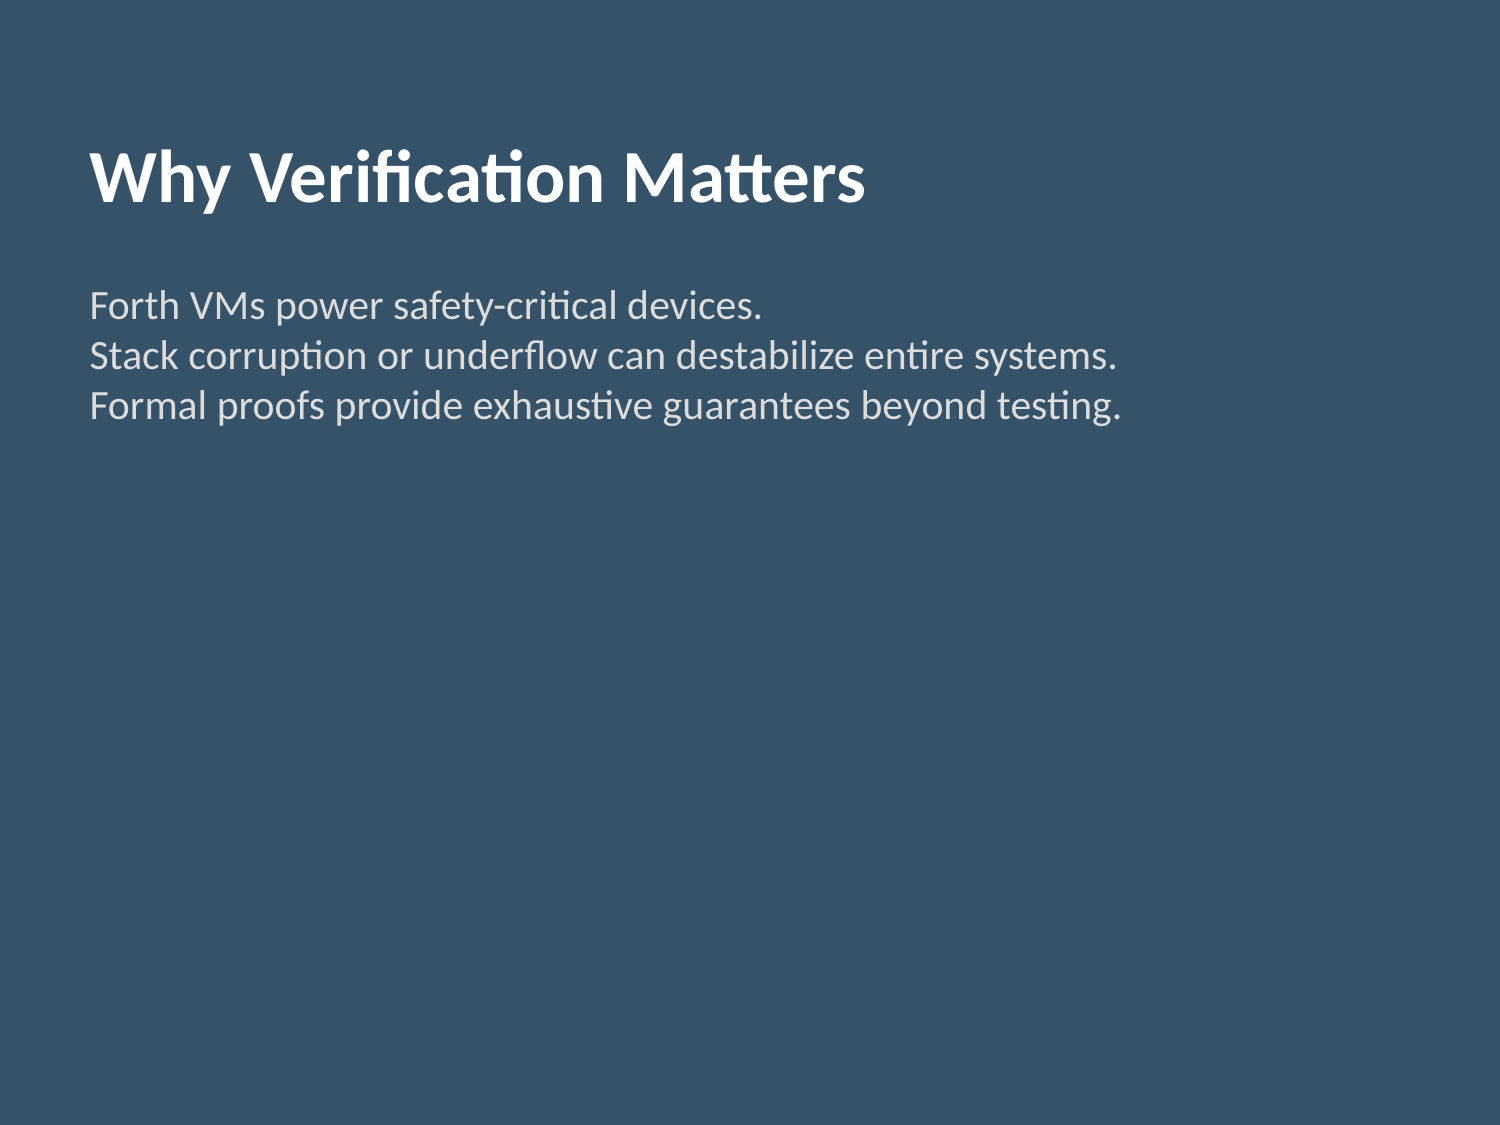

Why Verification Matters

Forth VMs power safety-critical devices.
Stack corruption or underflow can destabilize entire systems.
Formal proofs provide exhaustive guarantees beyond testing.